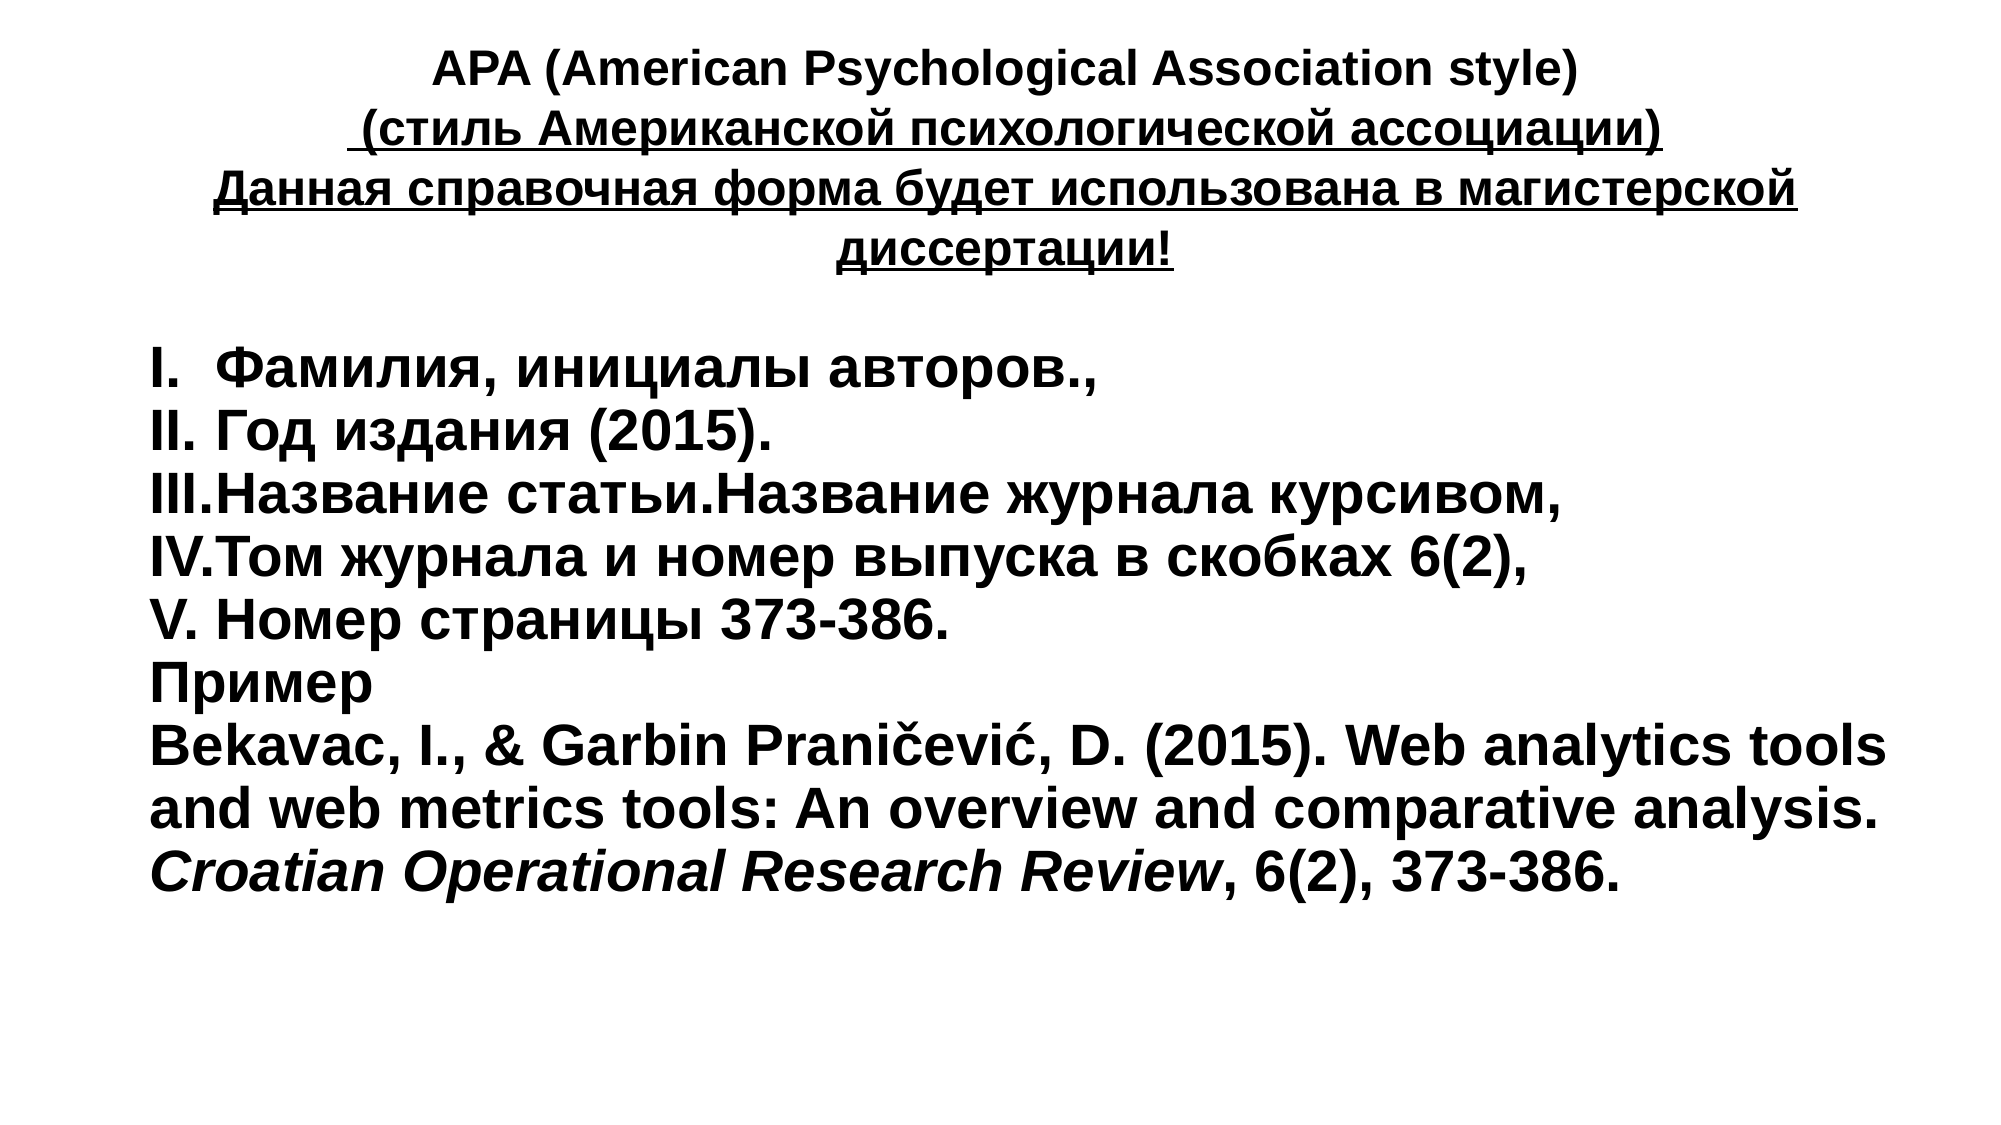

APA (American Psychological Association style)
 (стиль Американской психологической ассоциации)
Данная справочная форма будет использована в магистерской диссертации!
Фамилия, инициалы авторов.,
Год издания (2015).
Название статьи.Название журнала курсивом,
Том журнала и номер выпуска в скобках 6(2),
Номер страницы 373-386.
Пример
Bekavac, I., & Garbin Praničević, D. (2015). Web analytics tools and web metrics tools: An overview and comparative analysis. Croatian Operational Research Review, 6(2), 373-386.